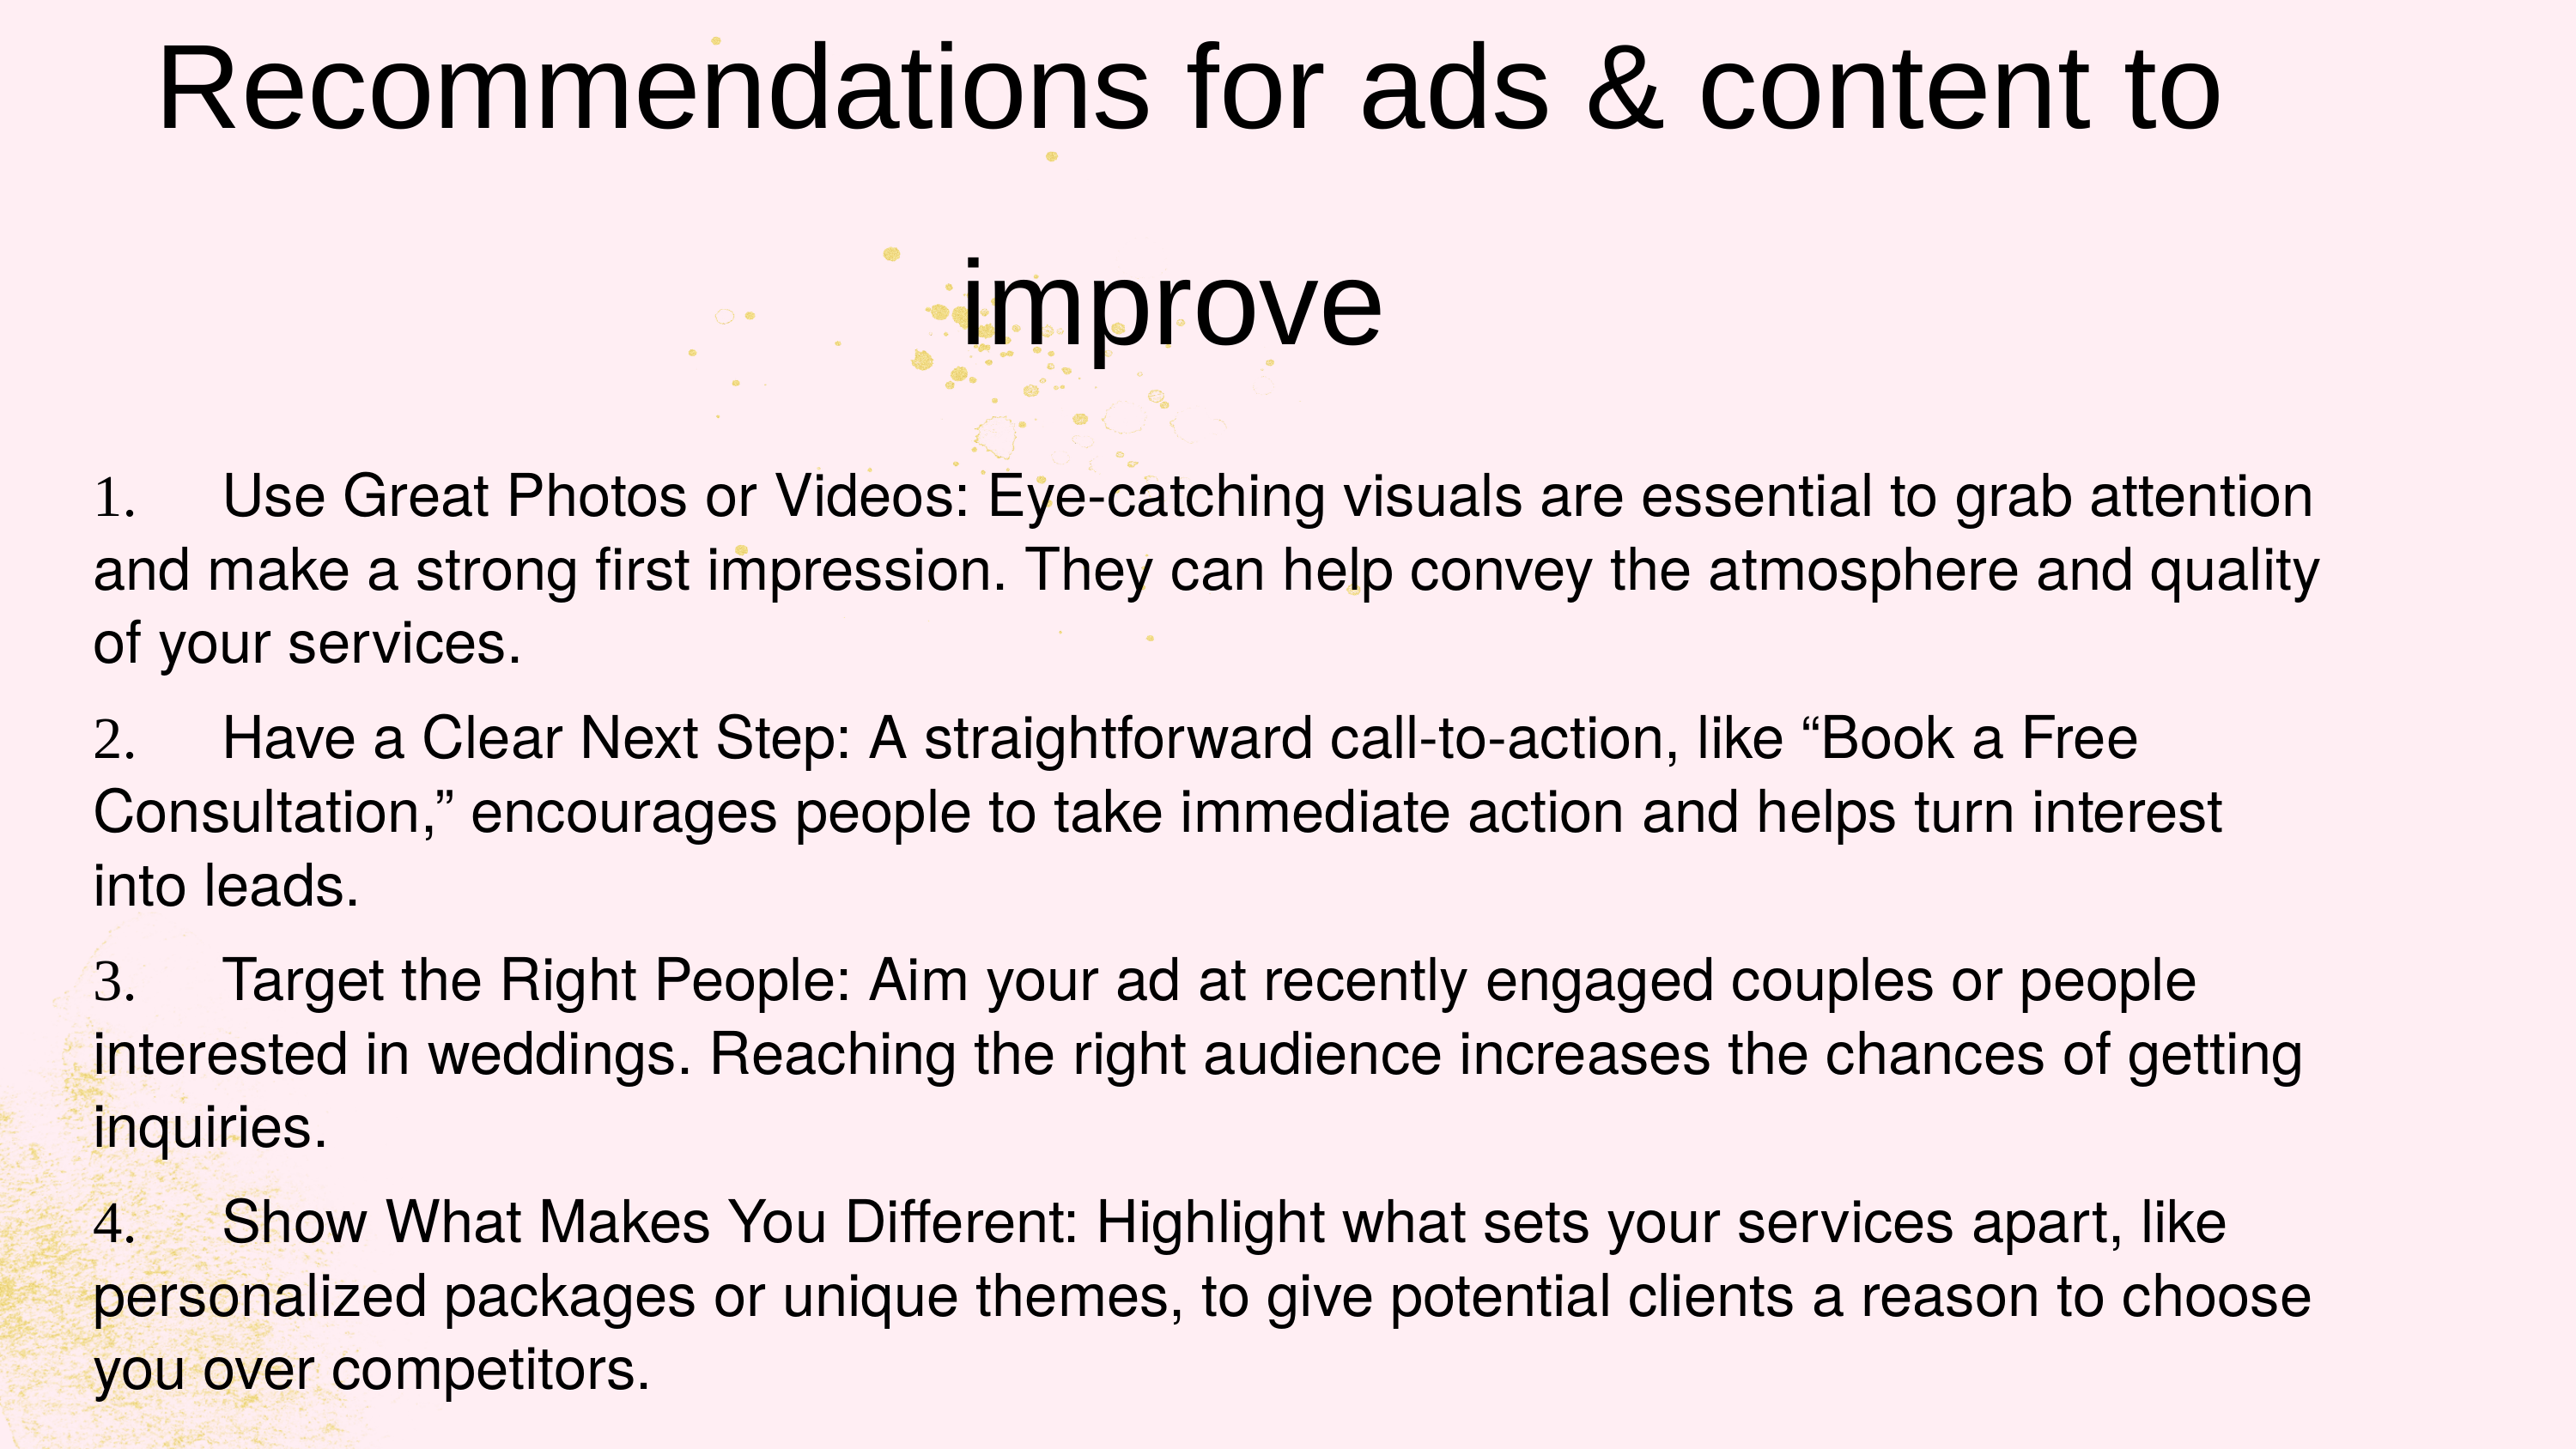

Recommendations for ads & content to improve

	1.	Use Great Photos or Videos: Eye-catching visuals are essential to grab attention and make a strong first impression. They can help convey the atmosphere and quality of your services.
	2.	Have a Clear Next Step: A straightforward call-to-action, like “Book a Free Consultation,” encourages people to take immediate action and helps turn interest into leads.
	3.	Target the Right People: Aim your ad at recently engaged couples or people interested in weddings. Reaching the right audience increases the chances of getting inquiries.
	4.	Show What Makes You Different: Highlight what sets your services apart, like personalized packages or unique themes, to give potential clients a reason to choose you over competitors.